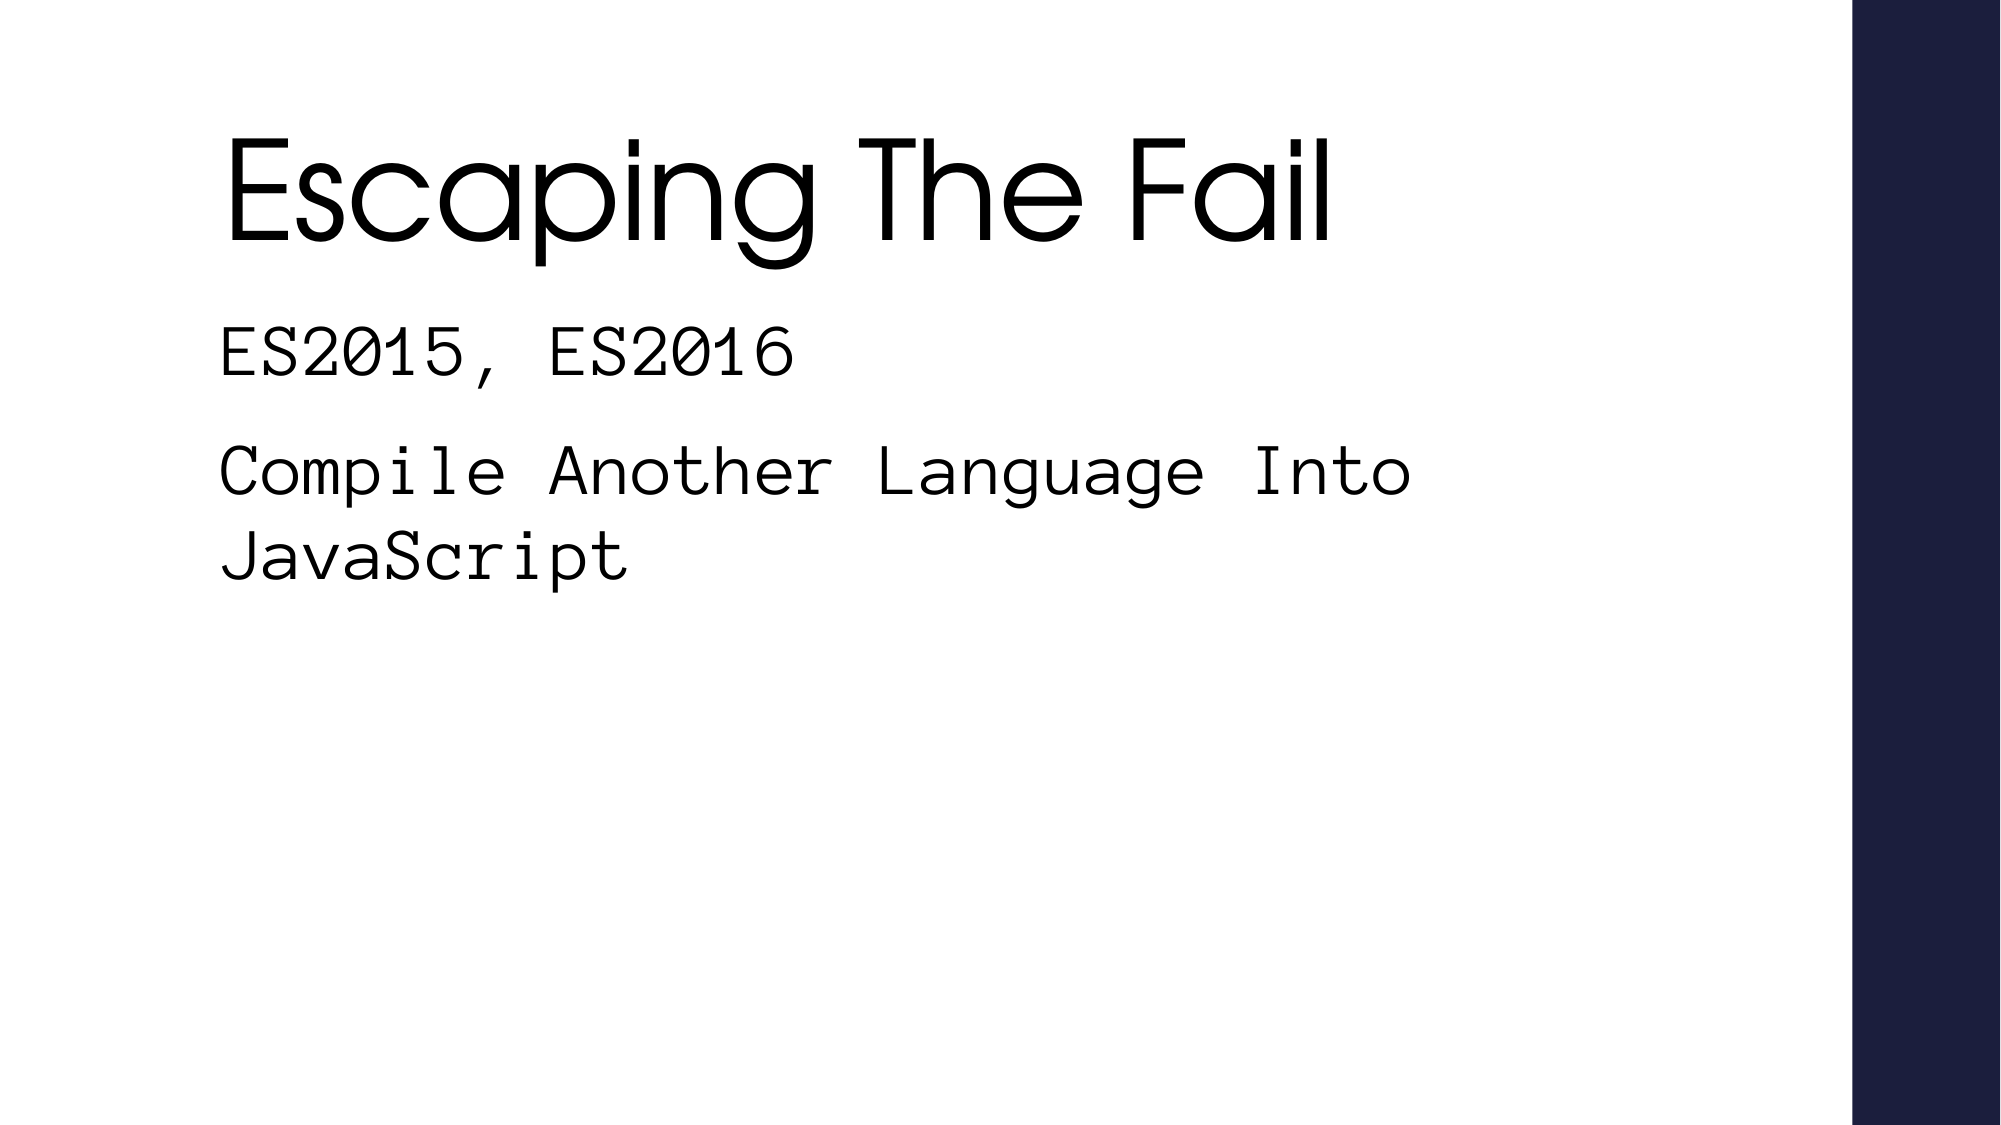

# Escaping The Fail
ES2015, ES2016
Compile Another Language Into JavaScript